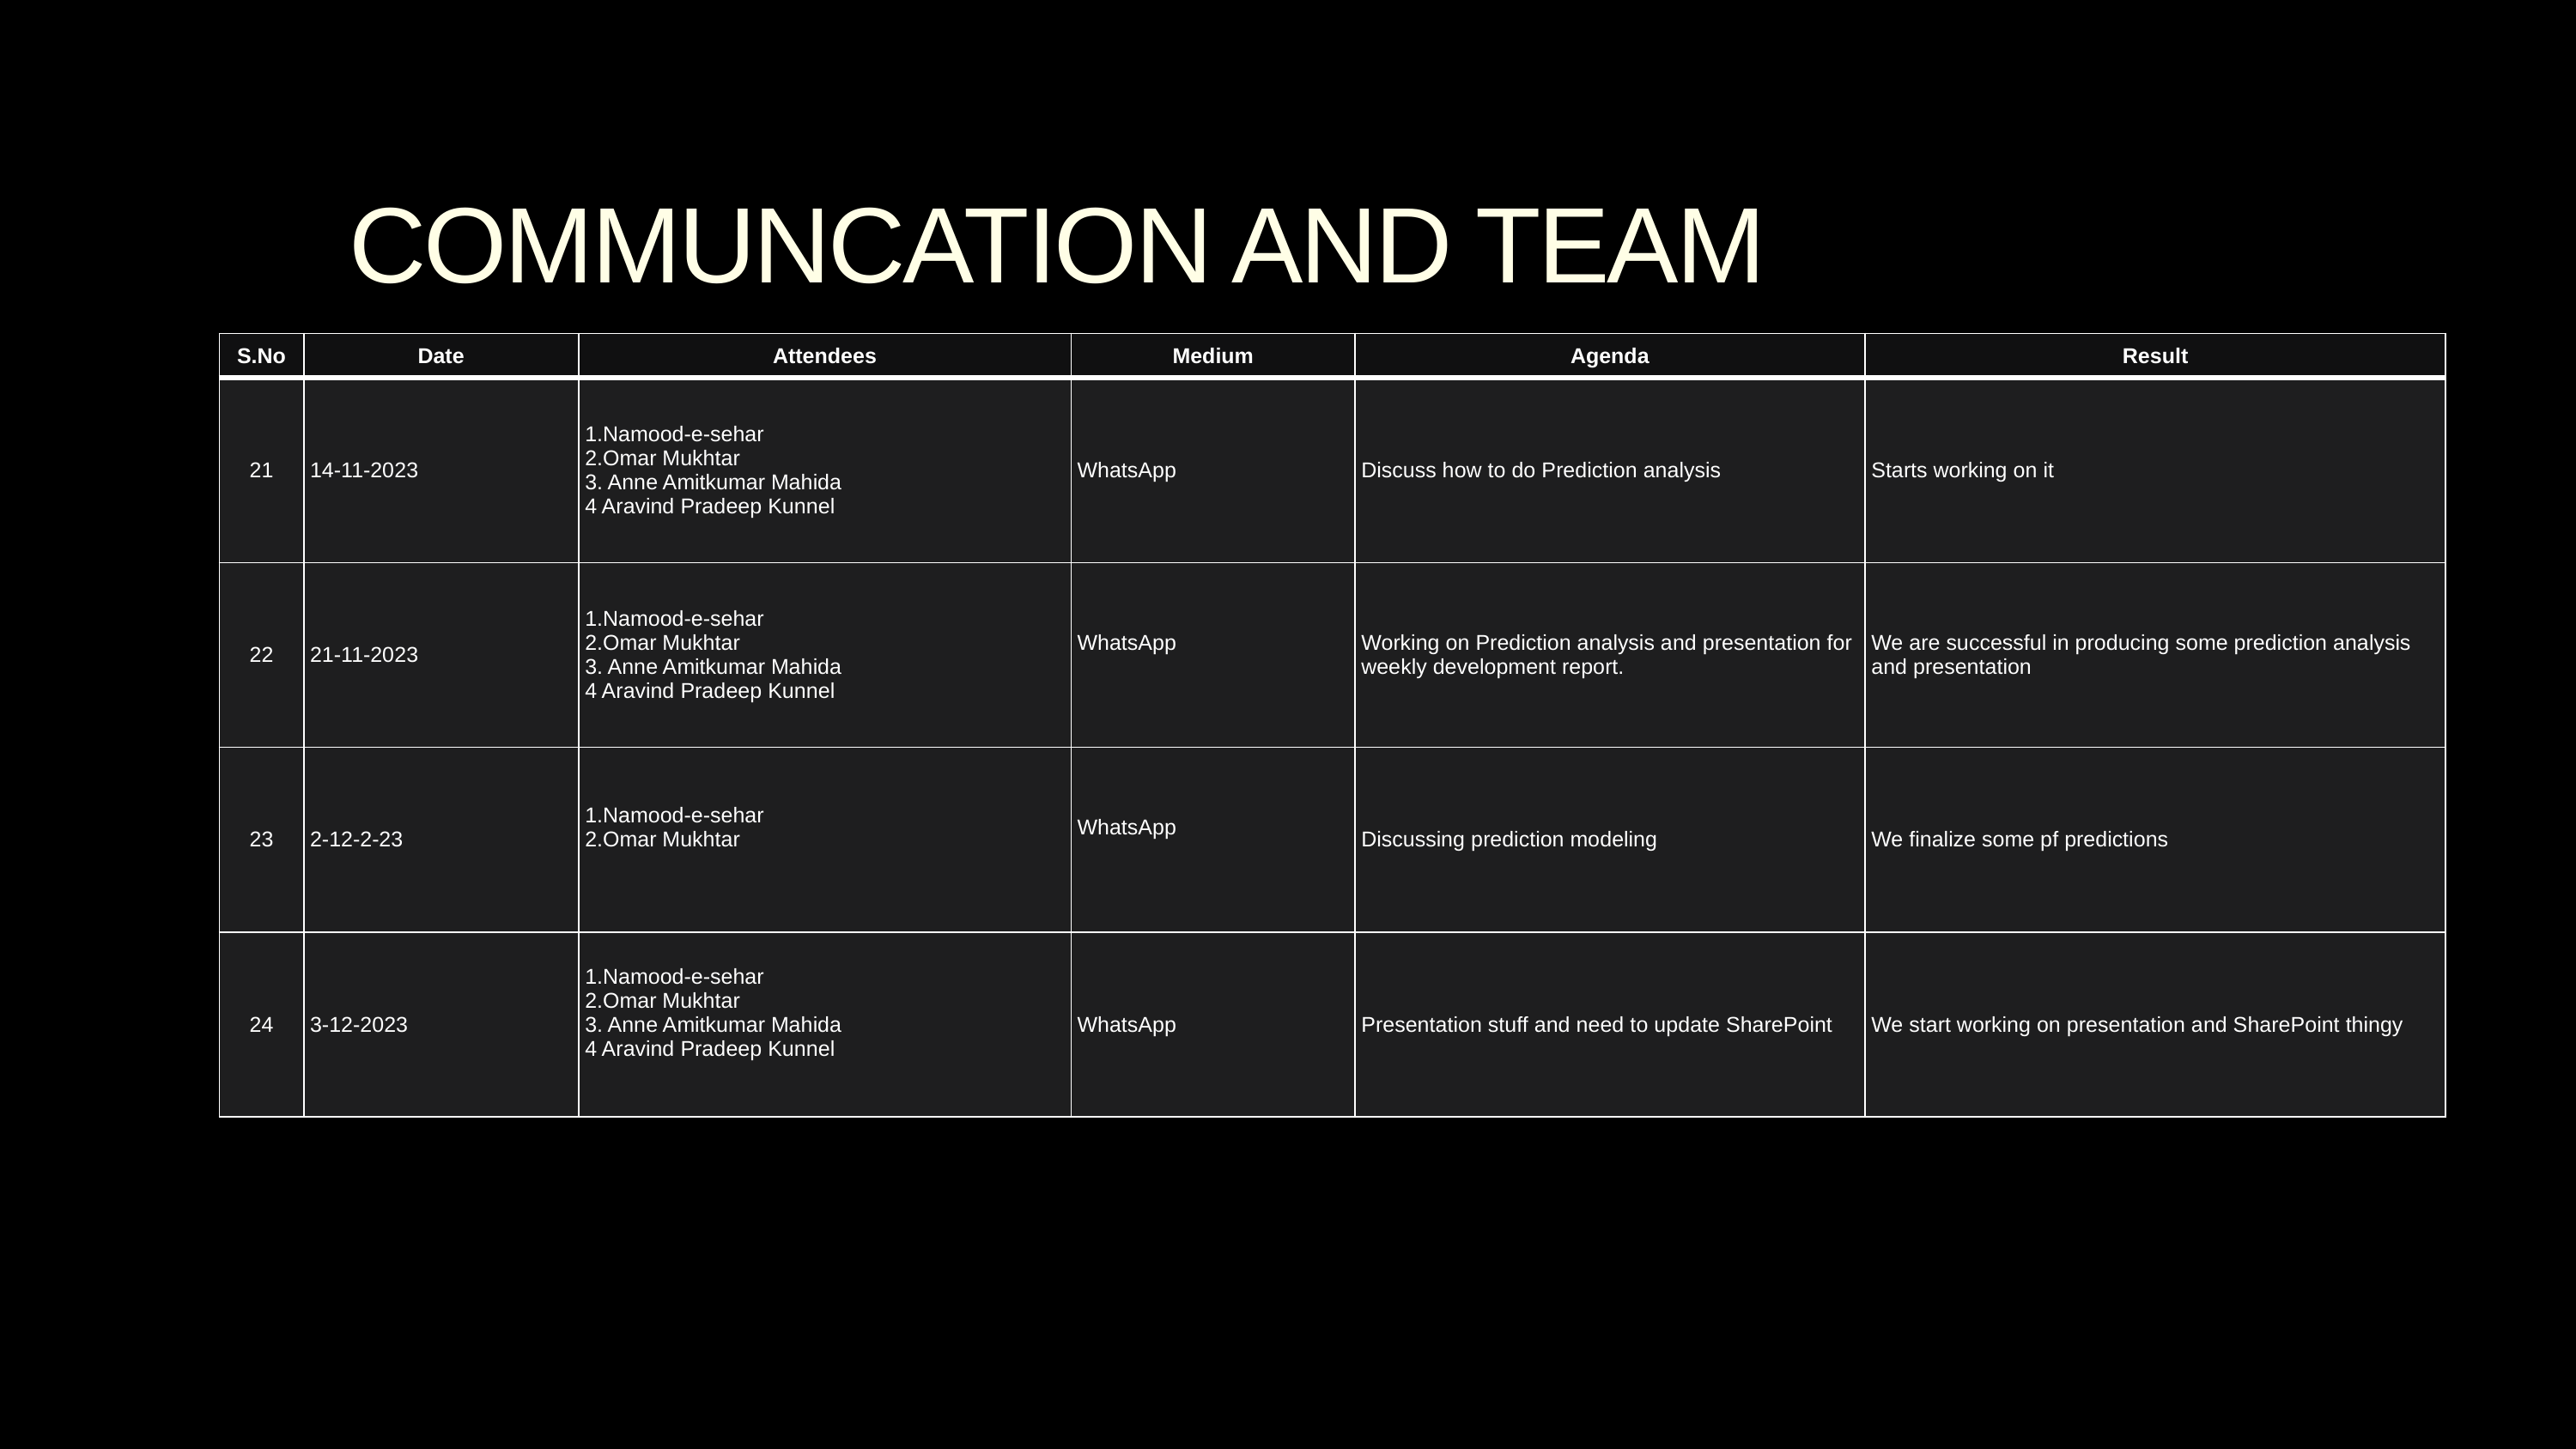

COMMUNCATION AND TEAM MEETINGS
| S.No | Date | Attendees | Medium | Agenda | Result |
| --- | --- | --- | --- | --- | --- |
| 21 | 14-11-2023 | 1.Namood-e-sehar 2.Omar Mukhtar 3. Anne Amitkumar Mahida 4 Aravind Pradeep Kunnel | WhatsApp | Discuss how to do Prediction analysis | Starts working on it |
| 22 | 21-11-2023 | 1.Namood-e-sehar 2.Omar Mukhtar 3. Anne Amitkumar Mahida 4 Aravind Pradeep Kunnel | WhatsApp | Working on Prediction analysis and presentation for weekly development report. | We are successful in producing some prediction analysis and presentation |
| 23 | 2-12-2-23 | 1.Namood-e-sehar 2.Omar Mukhtar | WhatsApp | Discussing prediction modeling | We finalize some pf predictions |
| 24 | 3-12-2023 | 1.Namood-e-sehar 2.Omar Mukhtar 3. Anne Amitkumar Mahida 4 Aravind Pradeep Kunnel | WhatsApp | Presentation stuff and need to update SharePoint | We start working on presentation and SharePoint thingy |